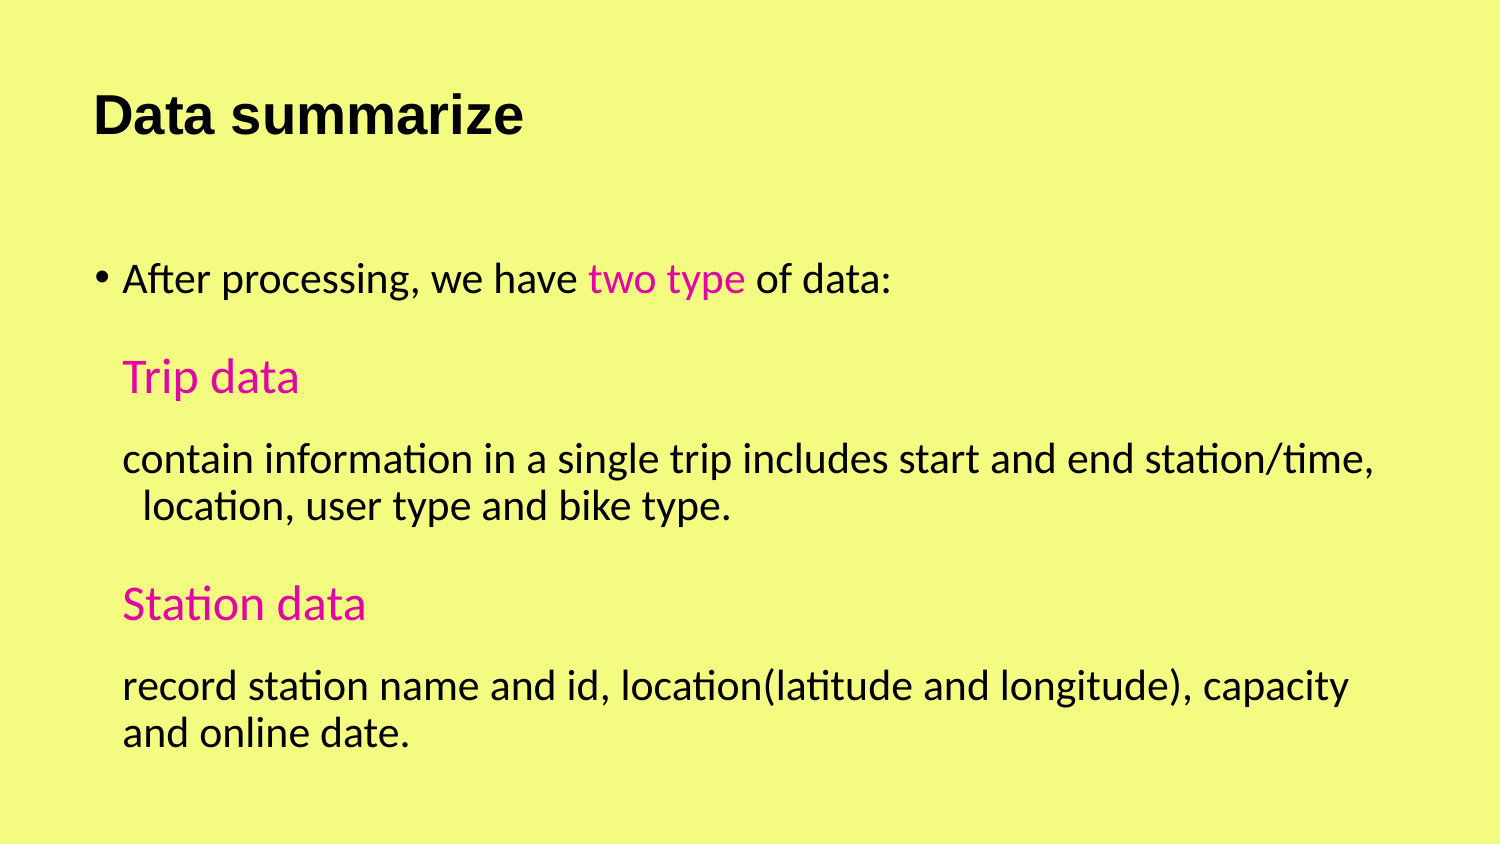

# Data summarize

After processing, we have two type of data:
Trip data
contain information in a single trip includes start and end station/time,    location, user type and bike type.
Station data
record station name and id, location(latitude and longitude), capacity and online date.